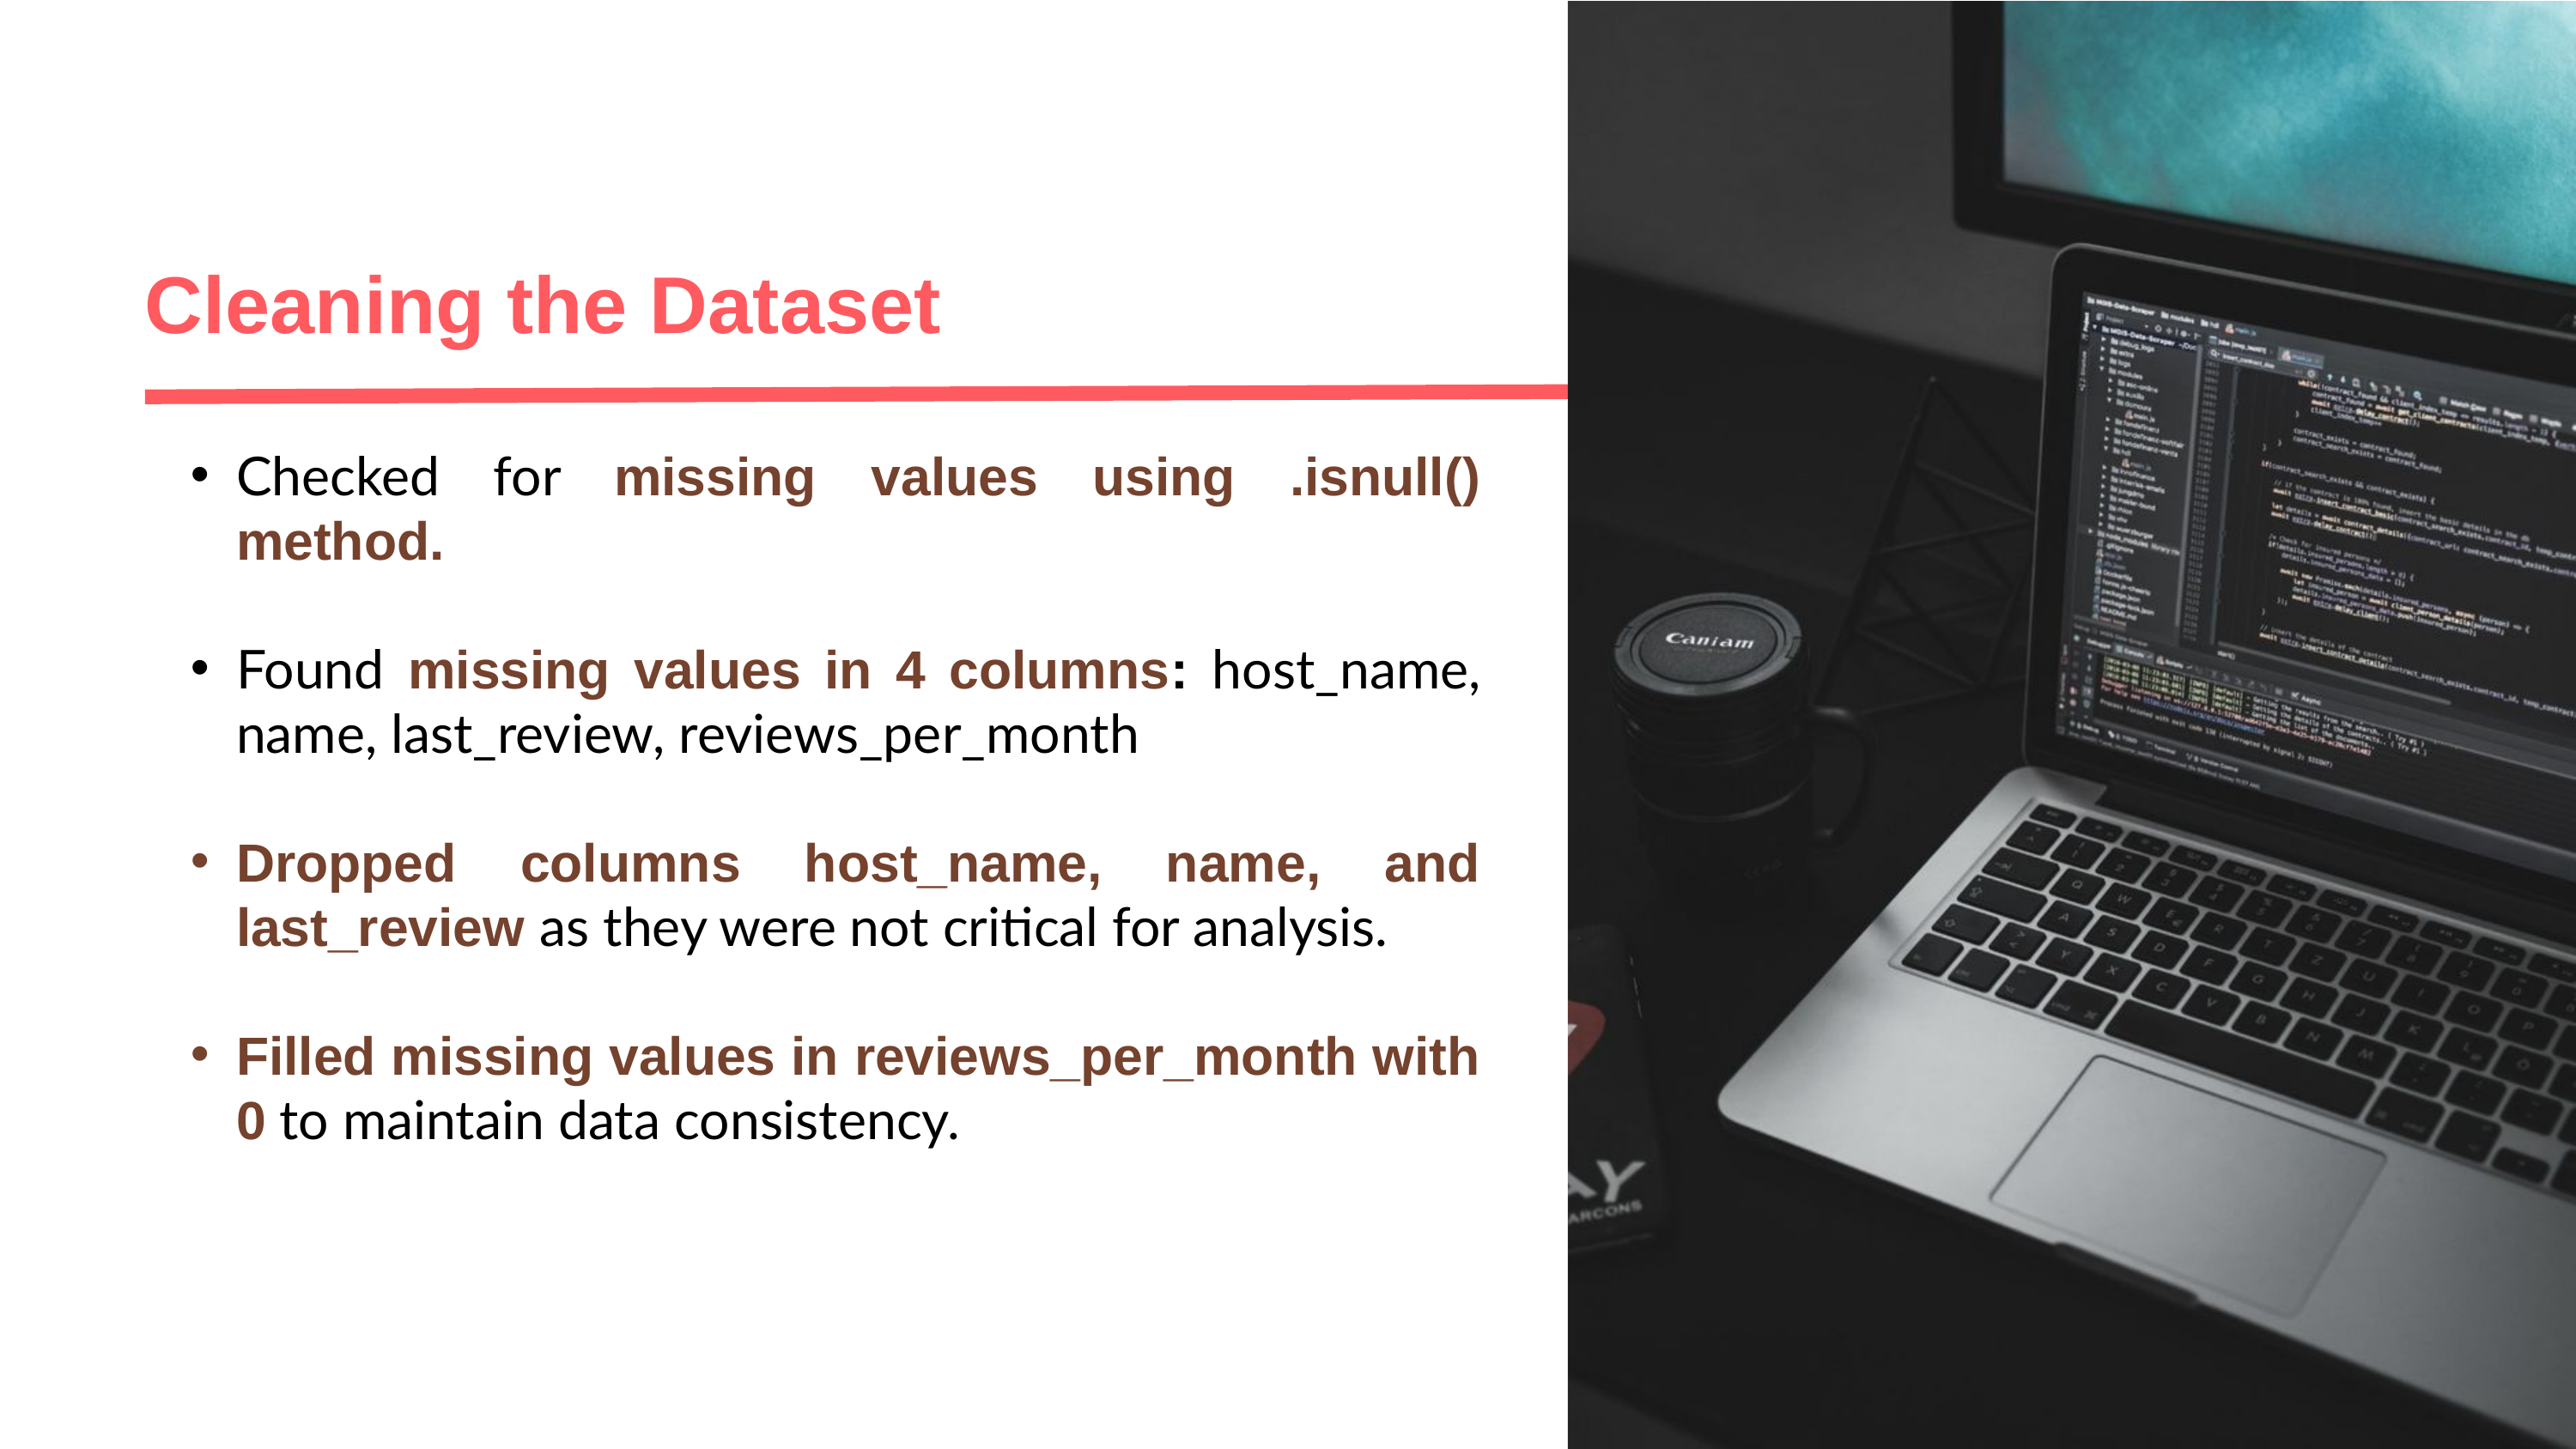

Cleaning the Dataset

Checked for missing values using .isnull() method.

Found missing values in 4 columns: host_name, name, last_review, reviews_per_month

Dropped columns host_name, name, and last_review as they were not critical for analysis.

Filled missing values in reviews_per_month with 0 to maintain data consistency.